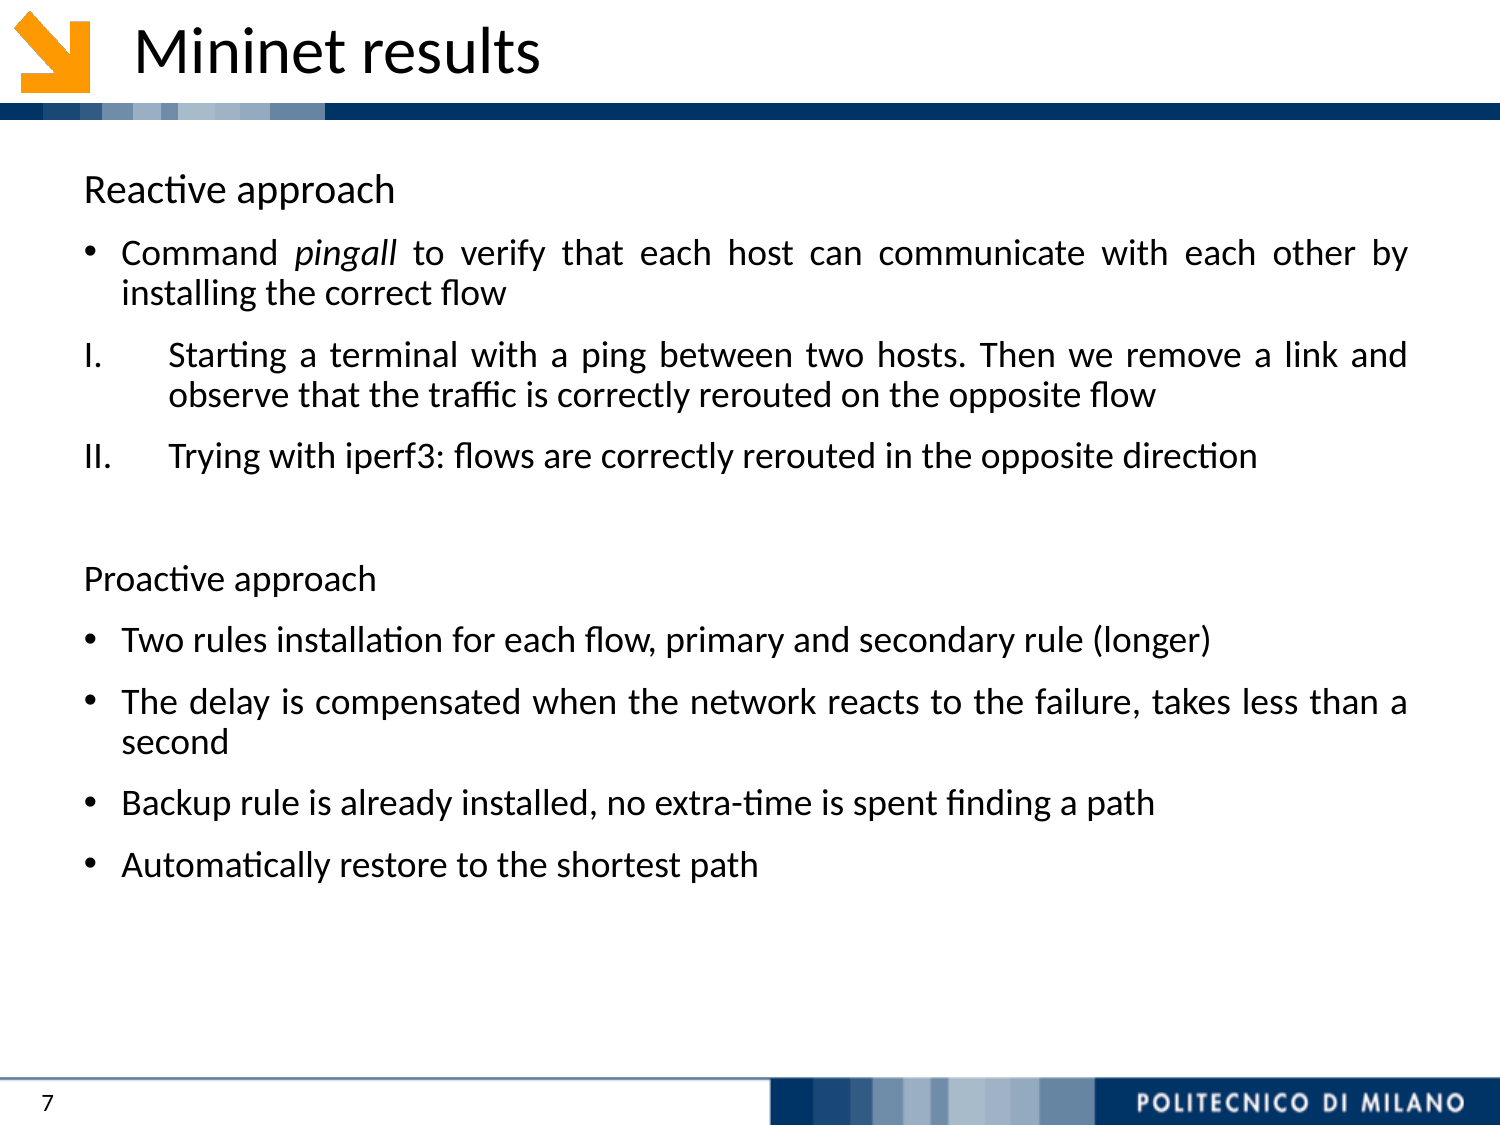

# Mininet results
Reactive approach
Command pingall to verify that each host can communicate with each other by installing the correct flow
Starting a terminal with a ping between two hosts. Then we remove a link and observe that the traffic is correctly rerouted on the opposite flow
Trying with iperf3: flows are correctly rerouted in the opposite direction

Proactive approach
Two rules installation for each flow, primary and secondary rule (longer)
The delay is compensated when the network reacts to the failure, takes less than a second
Backup rule is already installed, no extra-time is spent finding a path
Automatically restore to the shortest path

7